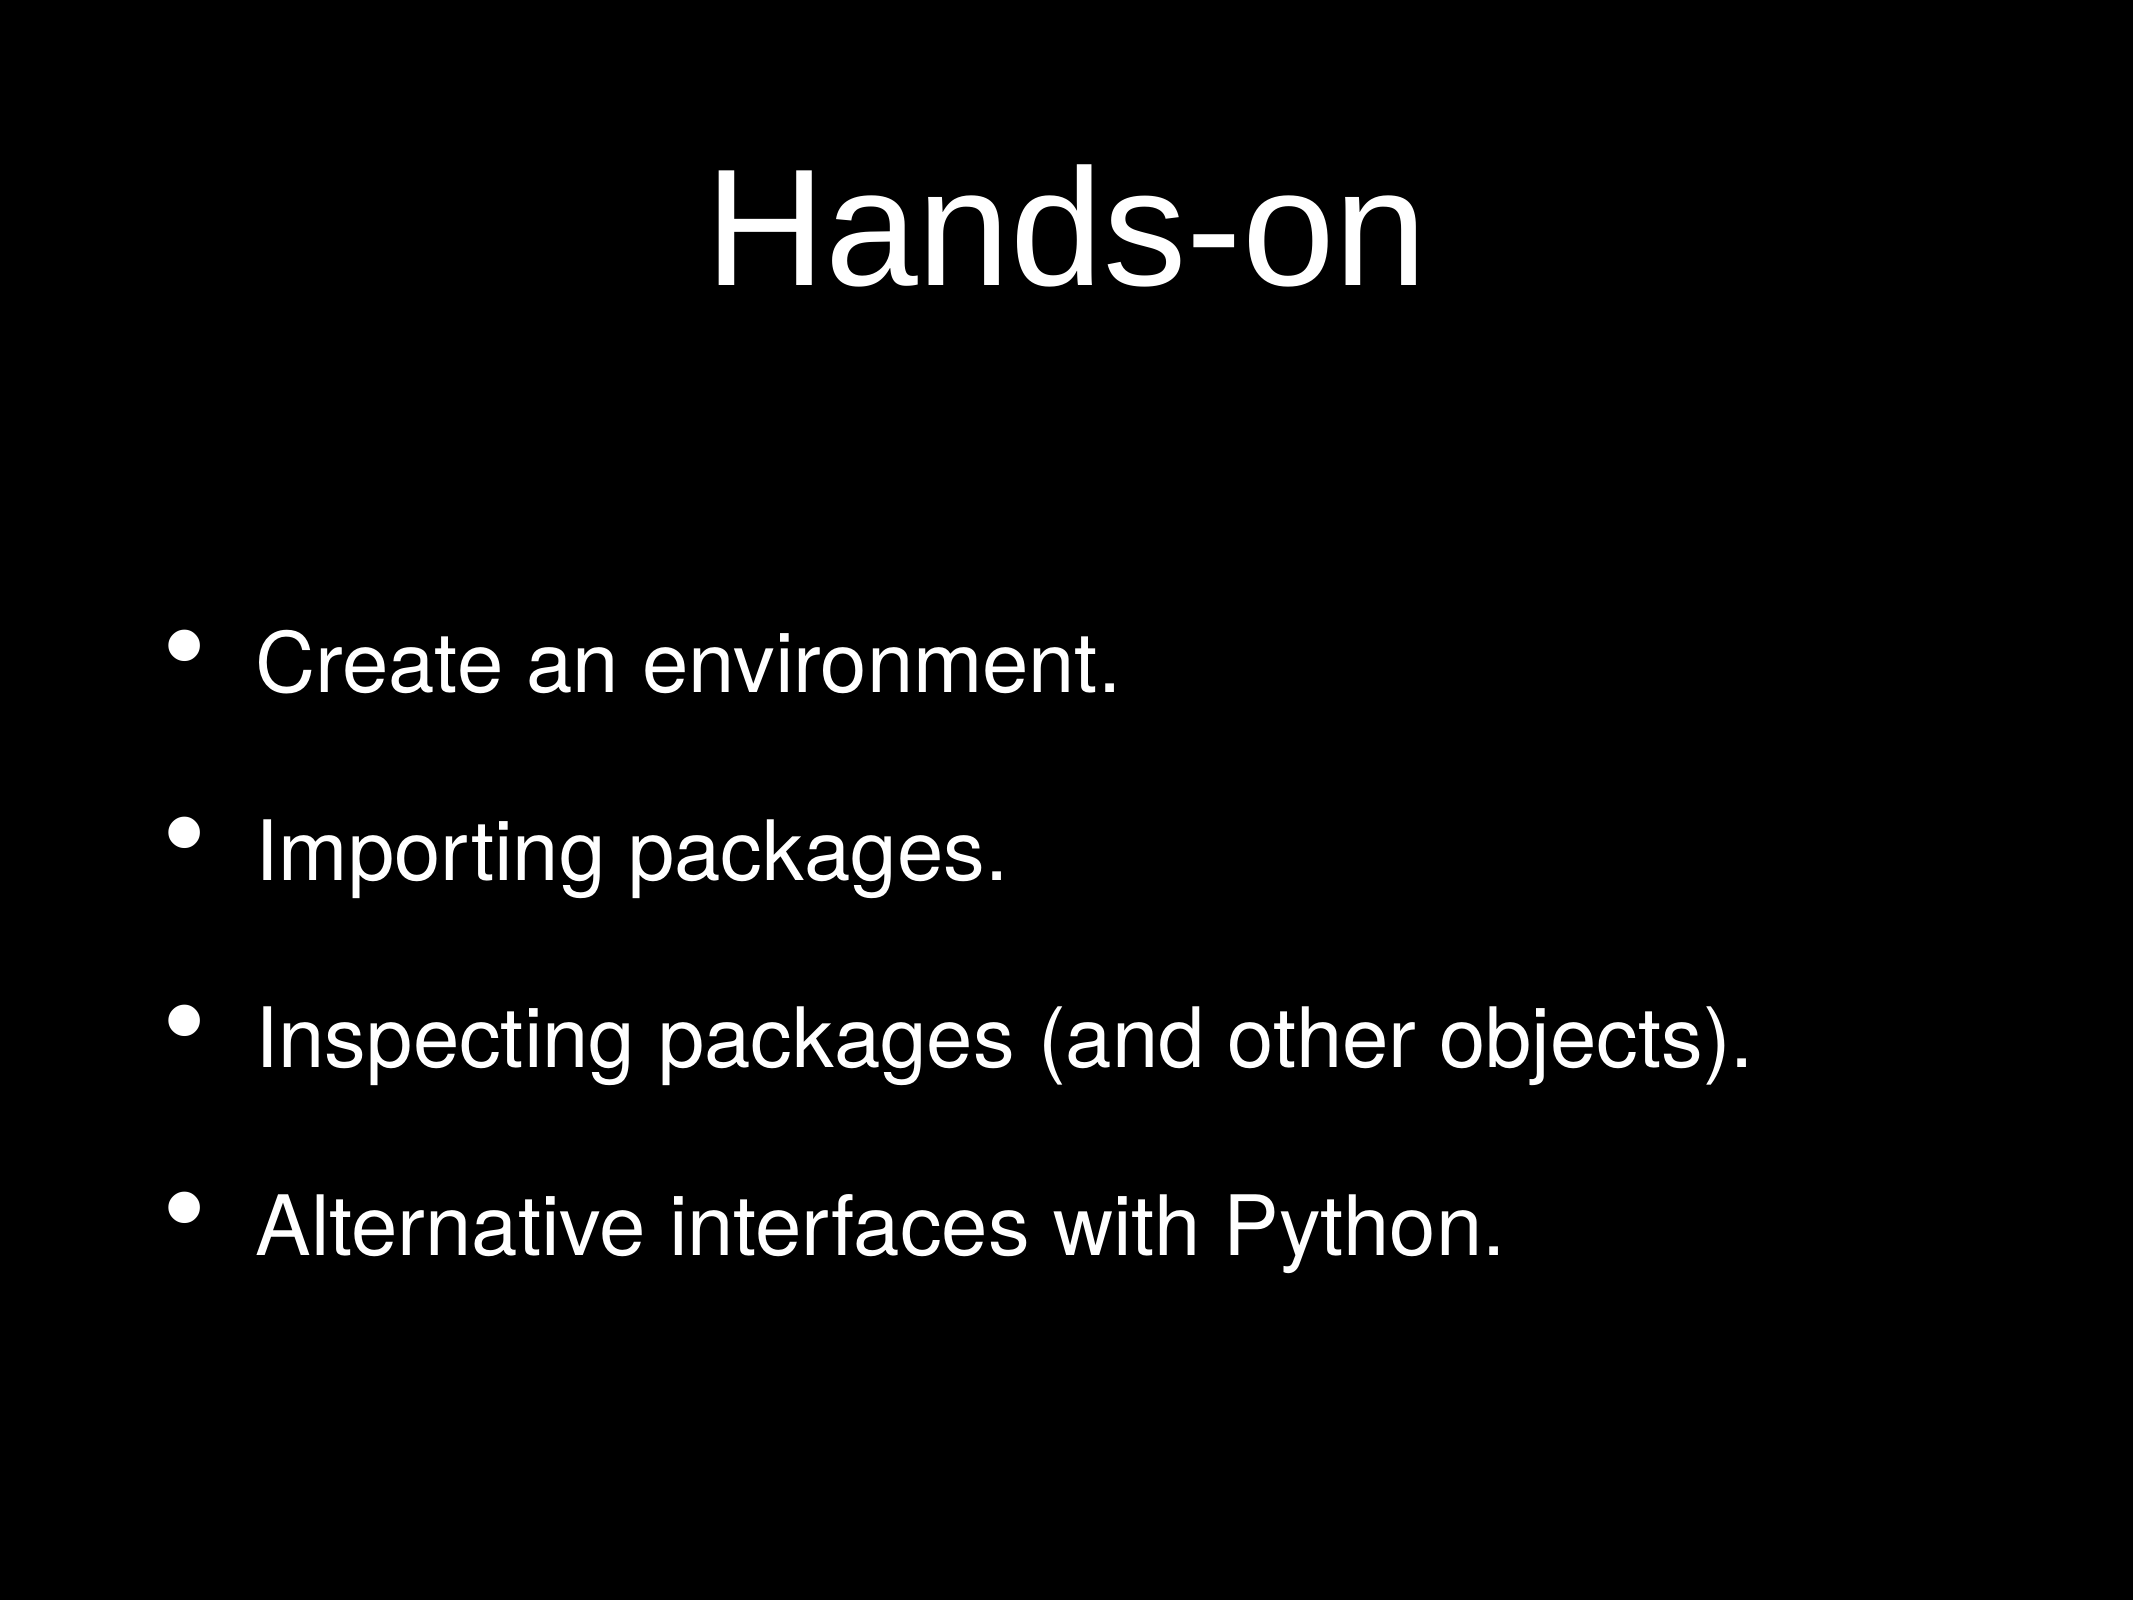

# Hands-on
Create an environment.
Importing packages.
Inspecting packages (and other objects).
Alternative interfaces with Python.